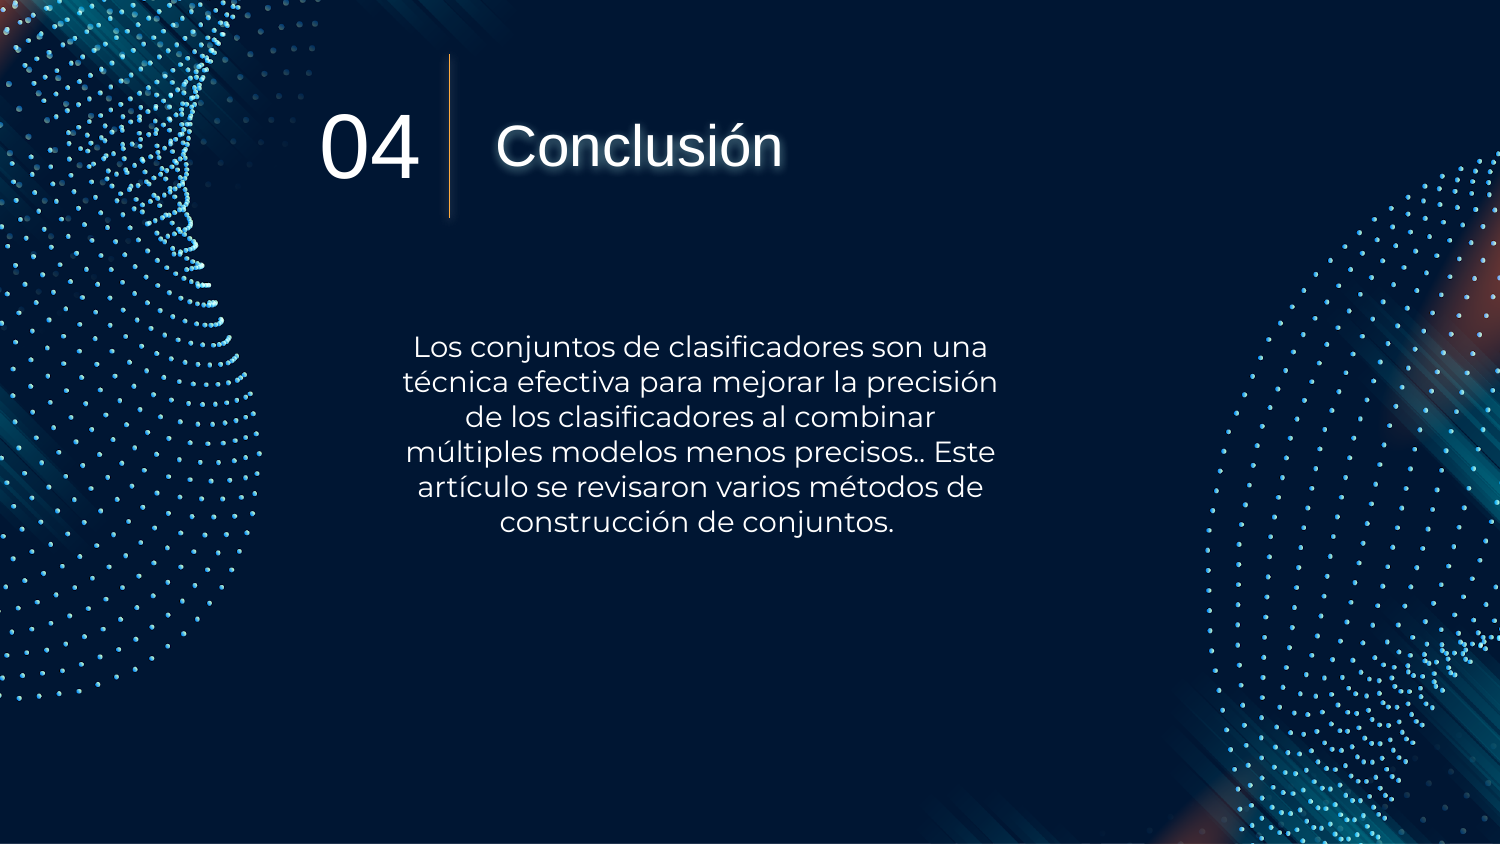

04
Conclusión
Los conjuntos de clasificadores son una técnica efectiva para mejorar la precisión de los clasificadores al combinar múltiples modelos menos precisos.. Este artículo se revisaron varios métodos de construcción de conjuntos.